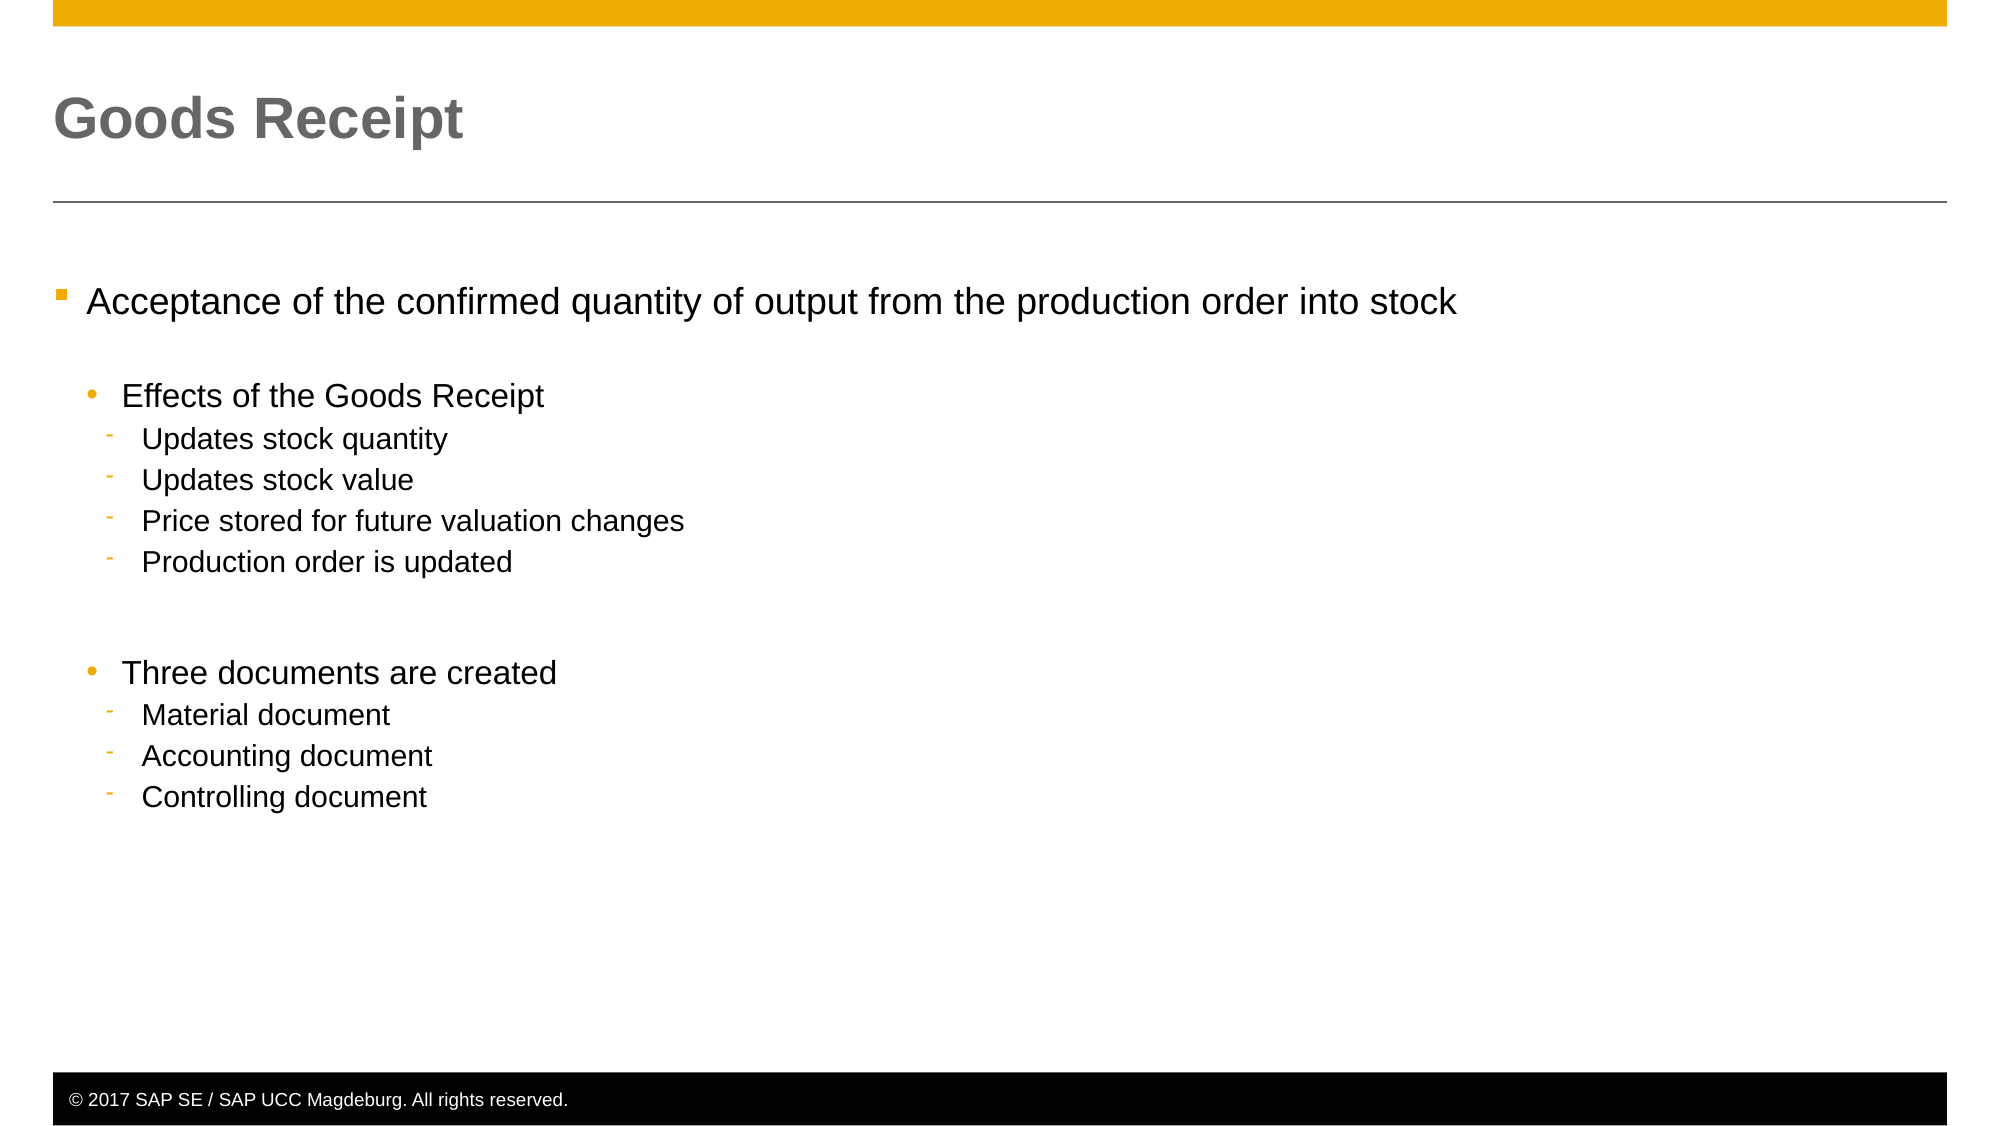

# Goods Receipt
Acceptance of the confirmed quantity of output from the production order into stock

Effects of the Goods Receipt
Updates stock quantity
Updates stock value
Price stored for future valuation changes
Production order is updated

Three documents are created
Material document
Accounting document
Controlling document